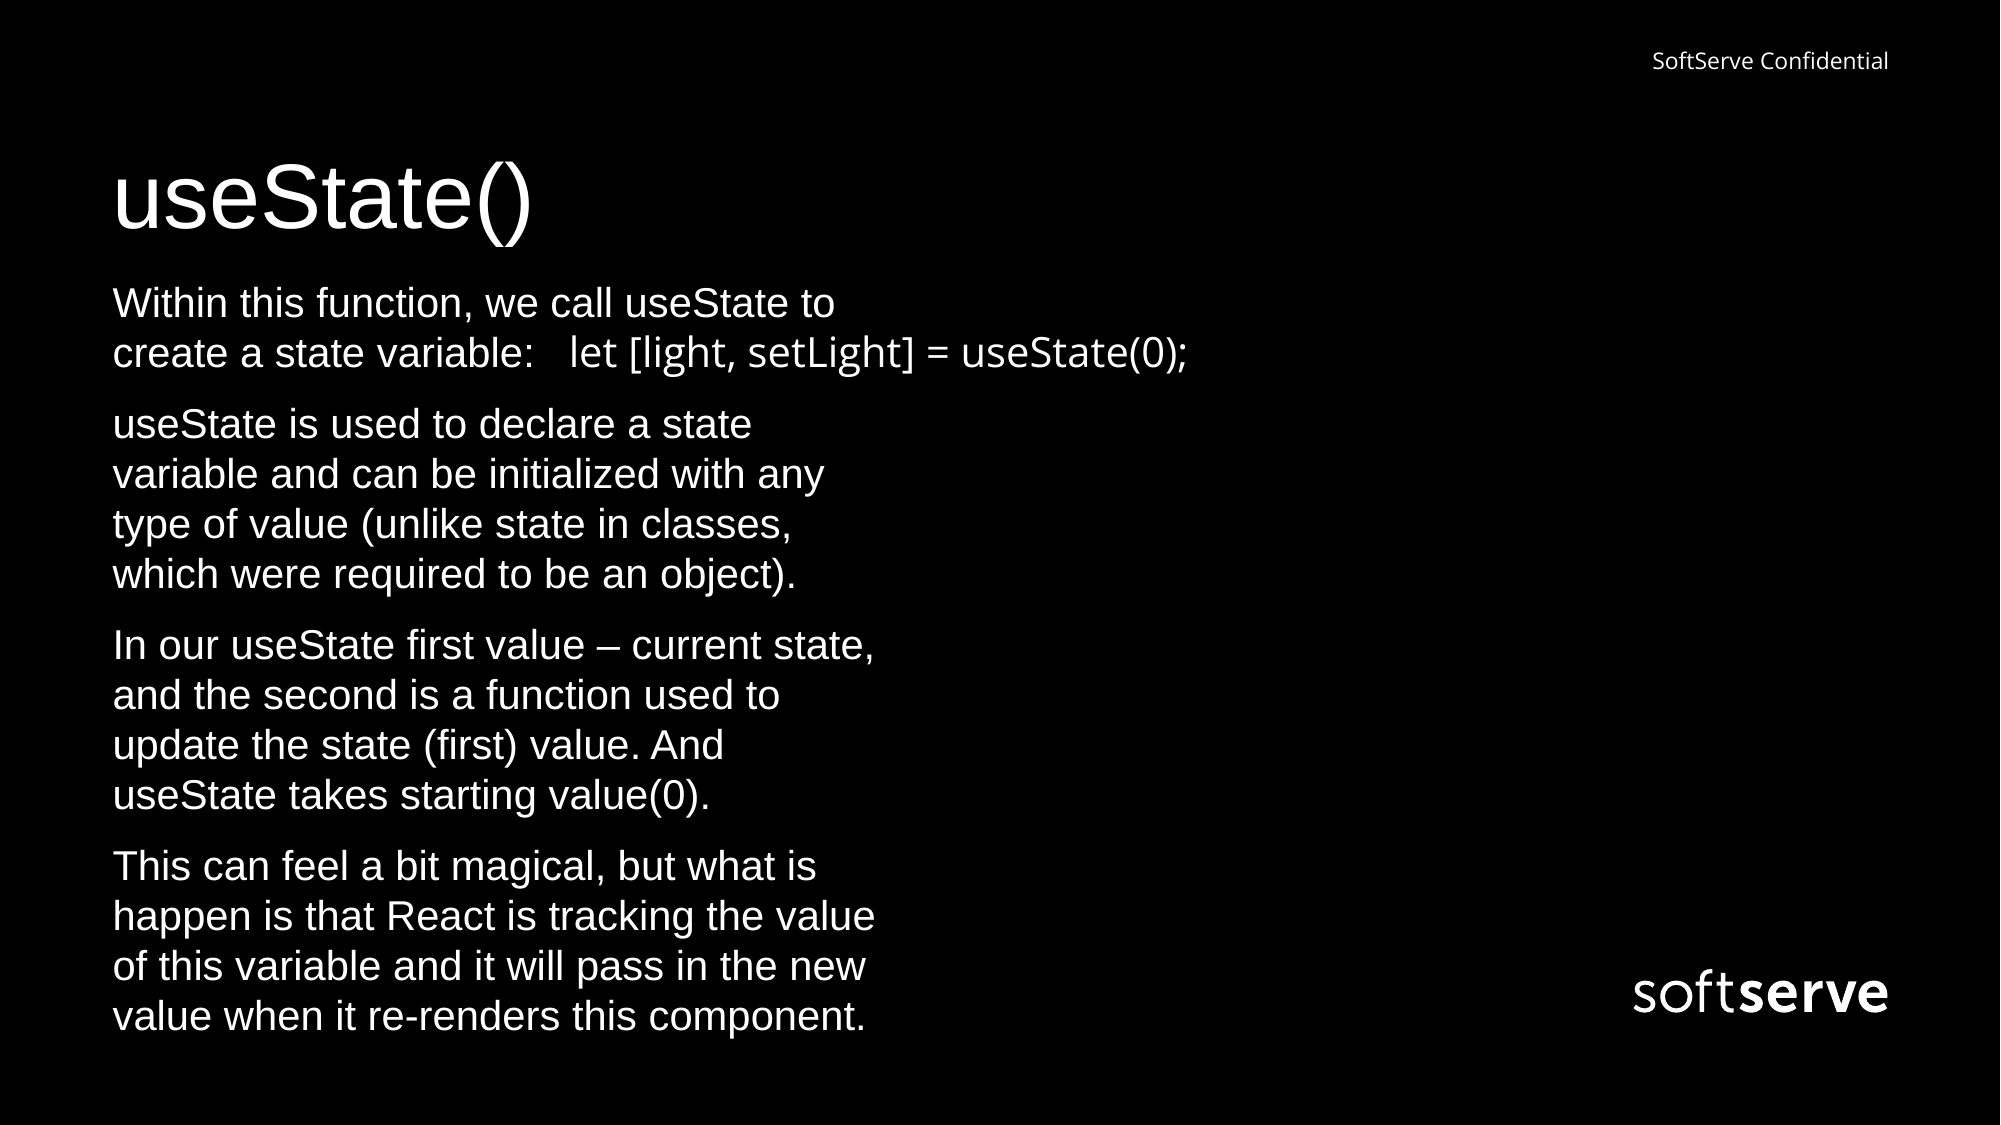

let [light, setLight] = useState(0);
# useState()
Within this function, we call useState to create a state variable:
useState is used to declare a state variable and can be initialized with any type of value (unlike state in classes, which were required to be an object).
In our useState first value – current state, and the second is a function used to update the state (first) value. And useState takes starting value(0).
This can feel a bit magical, but what is happen is that React is tracking the value of this variable and it will pass in the new value when it re-renders this component.